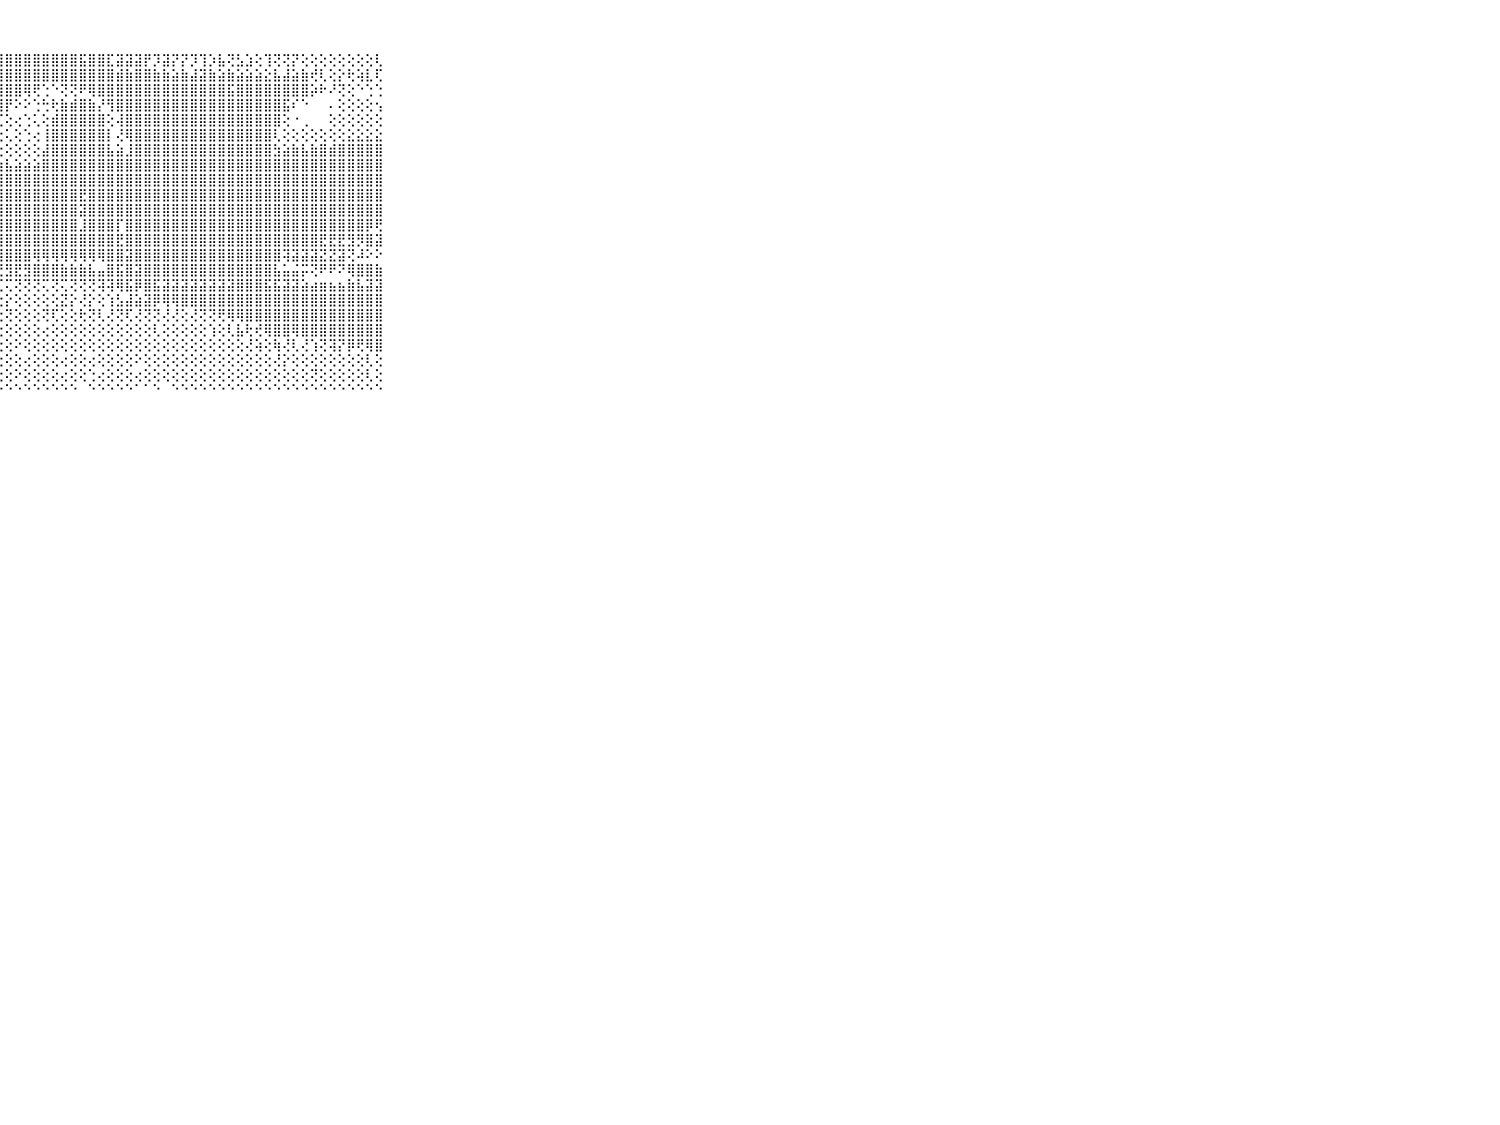

⠀⠀⠀⠀⠀⠀⠀⠀⠀⠀⠀⢸⣿⣿⣿⣿⣿⣿⣿⣿⣿⣿⣿⣿⣿⣿⣿⣿⣿⣿⣿⣿⣿⣿⣿⣿⣯⣿⣿⣏⣽⣽⣽⡟⡹⣽⡝⡝⡹⢹⡱⣧⢝⣣⣱⢕⢹⢝⢝⡝⢕⢕⢕⢕⢕⢕⢕⢕⢇⠀⠀⠀⠀⠀⠀⠀⠀⠀⠀⠀⠀
⠀⠀⠀⠀⠀⠀⠀⠀⠀⠀⠀⢸⣿⣿⣿⣿⣿⣿⣿⣿⣿⣿⣿⣿⣿⣿⣿⣿⣿⣿⣿⣿⣿⣿⣿⣿⣿⣿⣿⣿⣾⣷⣿⣿⣷⣷⣵⣷⣼⣽⣷⣵⣷⣵⣵⣵⣕⣧⣼⣵⣷⢞⢇⢕⡕⢗⢵⣇⢏⠀⠀⠀⠀⠀⠀⠀⠀⠀⠀⠀⠀
⠀⠀⠀⠀⠀⠀⠀⠀⠀⠀⠀⠘⣿⣿⣿⣿⣿⣿⣿⣿⣿⣿⣿⣿⣿⣿⣿⣿⣿⣿⢿⢟⢑⠑⢝⢝⠟⢿⣿⣿⣿⣿⣿⣿⣿⣿⣿⣿⣿⣿⣿⣿⣯⣿⣿⣿⣿⣿⣿⣿⣿⡵⠗⠜⢝⢕⠑⢑⢑⠀⠀⠀⠀⠀⠀⠀⠀⠀⠀⠀⠀
⠀⠀⠀⠀⠀⠀⠀⠀⠀⠀⠀⢸⣿⣿⣿⣿⣿⣿⣿⣿⣿⣿⣿⣿⣿⣿⣿⣿⡟⠕⠕⢑⢓⢗⣷⣾⣿⣷⡜⢻⣿⣿⣿⣿⣿⣿⣿⣿⣿⣿⣿⣿⣿⣿⣿⣿⣿⣿⣯⠎⠑⠀⠀⠄⢕⢕⢕⢕⢢⠀⠀⠀⠀⠀⠀⠀⠀⠀⠀⠀⠀
⠀⠀⠀⠀⠀⠀⠀⠀⠀⠀⠀⢸⣿⣿⣿⣿⣿⣿⣿⣿⣿⣿⣿⣿⣿⣿⣿⢏⢕⢔⢑⢅⢕⣾⣿⣿⣿⣿⣿⢕⢼⣿⣿⣿⣿⣿⣿⣿⣿⣿⣿⣿⣿⣿⣿⣿⣿⣿⢕⠐⢀⠀⠀⢕⢕⢕⢕⢕⢕⠀⠀⠀⠀⠀⠀⠀⠀⠀⠀⠀⠀
⠀⠀⠀⠀⠀⠀⠀⠀⠀⠀⠀⢸⣿⣿⣿⣿⣿⣿⣿⢿⣿⣿⣿⣿⣿⣿⡇⢔⢅⢕⢑⢔⢸⣿⣿⣿⣿⣿⣿⡇⢜⢿⣿⣿⣿⣿⣿⣿⣿⣿⣿⣿⣿⣿⣿⣿⣿⢇⢕⢕⢕⢕⢕⢕⢕⣕⣕⣕⣕⠀⠀⠀⠀⠀⠀⠀⠀⠀⠀⠀⠀
⠀⠀⠀⠀⠀⠀⠀⠀⠀⠀⠀⢸⣿⣿⣿⣿⣿⣿⡕⢑⠁⢁⣹⣿⣿⣿⢕⢕⢕⢕⢕⢕⣼⣿⣿⣿⣿⣿⣿⣧⣵⣸⣿⣿⣿⣿⣿⣿⣿⣿⣿⣿⣿⣿⣿⣿⣿⣳⣵⣷⣧⣷⣿⣾⣿⣿⣿⣿⣿⠀⠀⠀⠀⠀⠀⠀⠀⠀⠀⠀⠀
⠀⠀⠀⠀⠀⠀⠀⠀⠀⠀⠀⢸⣿⣿⣿⣿⣿⣿⣿⢇⠕⠘⠟⢿⣿⣿⣿⣷⣧⣵⣵⣵⣿⣿⣿⣿⣿⣿⣿⣿⣿⣿⣿⣿⣿⣿⣿⣿⣿⣿⣿⣿⣿⣿⣿⣿⣿⣿⣿⣿⣿⣿⣿⣿⣿⣿⣿⣿⣿⠀⠀⠀⠀⠀⠀⠀⠀⠀⠀⠀⠀
⠀⠀⠀⠀⠀⠀⠀⠀⠀⠀⠀⢸⣿⣿⣿⣿⣿⣿⢇⠕⠀⠐⠄⠕⣿⣿⣿⣿⣿⣿⣿⣿⣿⣿⣿⣿⣿⣿⣿⣿⣿⣿⣿⣿⣿⣿⣿⣿⣿⣿⣿⣿⣿⣿⣿⣿⣿⣿⣿⣿⣿⣿⣿⣿⣿⣿⣿⣿⣿⠀⠀⠀⠀⠀⠀⠀⠀⠀⠀⠀⠀
⠀⠀⠀⠀⠀⠀⠀⠀⠀⠀⠀⢸⣿⣿⣿⣿⣿⣿⡧⠅⠀⠀⠀⠑⢻⣿⣿⣿⣿⣿⣿⣿⣿⣿⣿⣿⣟⣿⣿⣿⣿⣿⣿⣿⣿⣿⣿⣿⣿⣿⣿⣿⣿⣿⣿⣿⣿⣿⣿⣿⣿⣿⣿⣿⣿⣿⣿⣿⣿⠀⠀⠀⠀⠀⠀⠀⠀⠀⠀⠀⠀
⠀⠀⠀⠀⠀⠀⠀⠀⠀⠀⠀⢸⣿⣿⣿⣿⣿⣝⡕⠀⠀⠀⠀⢕⣿⣿⣿⣿⣿⣿⣿⣿⣿⣿⣿⣿⣽⣿⣿⣿⣿⣿⣿⣿⣿⣿⣿⣿⣿⣿⣿⣿⣿⣿⣿⣿⣿⣿⣿⣿⣿⣿⣿⣿⣿⣿⣿⣿⣿⠀⠀⠀⠀⠀⠀⠀⠀⠀⠀⠀⠀
⠀⠀⠀⠀⠀⠀⠀⠀⠀⠀⠀⢸⣿⣿⣿⣿⣿⣿⢕⠀⠀⠀⢄⣱⣿⣿⣿⣿⣿⣿⣿⣿⣿⣿⣿⣿⣸⣿⣿⣿⡏⣿⣿⣿⣿⣿⣿⣿⣿⣿⣿⣿⣿⣿⣿⣿⣿⣿⣿⣿⣿⣿⣿⣿⣿⣿⣿⡿⢟⠀⠀⠀⠀⠀⠀⠀⠀⠀⠀⠀⠀
⠀⠀⠀⠀⠀⠀⠀⠀⠀⠀⠀⢸⣿⣿⣿⣿⣿⣿⢇⠁⠀⠀⢸⣿⣿⣿⣿⣿⣿⣿⣿⣿⣿⣿⣿⣿⣿⣿⣿⣿⣟⣿⣿⣿⣿⣿⣿⣿⣿⣿⣿⣿⣿⣿⣿⣿⣿⣿⣿⣿⣿⣿⣟⣟⣟⣻⡻⣿⣽⠀⠀⠀⠀⠀⠀⠀⠀⠀⠀⠀⠀
⠀⠀⠀⠀⠀⠀⠀⠀⠀⠀⠀⢸⣿⣿⣿⣿⣿⣿⣗⡄⠀⠅⠕⠝⢿⣿⣿⣿⣿⣿⣿⢿⢿⢿⢿⢿⢿⢿⢿⣿⣿⣽⣿⣿⣿⣿⣿⣿⣿⣿⣿⣿⣿⣿⣿⣿⣿⣿⢽⣽⣽⣽⣝⣝⣽⢝⠼⠕⠕⠀⠀⠀⠀⠀⠀⠀⠀⠀⠀⠀⠀
⠀⠀⠀⠀⠀⠀⠀⠀⠀⠀⠀⢸⢿⣿⣿⣿⣿⣿⣿⣿⣧⣄⢀⠀⠜⠟⢝⢟⣻⣟⣻⣿⣿⣿⣷⣷⣷⣧⣤⣿⣯⣿⣽⣿⣿⣿⣿⣿⣿⣿⣿⣿⣿⣿⣿⣿⣿⣧⣥⣬⡭⢝⠟⠟⠝⢿⣿⣿⣷⠀⠀⠀⠀⠀⠀⠀⠀⠀⠀⠀⠀
⠀⠀⠀⠀⠀⠀⠀⠀⠀⠀⠀⠈⢅⢍⢅⢕⢏⢜⢕⢝⢍⢅⢄⡄⡄⢄⢅⢌⢍⢝⢝⢝⢍⢝⢍⢝⢝⢝⢽⢽⢿⣯⡿⣿⣯⣽⣽⣽⣽⣽⣽⣽⣽⣿⣿⣿⣯⣯⣽⣽⣵⣴⣶⣦⣦⣷⣧⣽⣽⠀⠀⠀⠀⠀⠀⠀⠀⠀⠀⠀⠀
⠀⠀⠀⠀⠀⠀⠀⠀⠀⠀⠀⠐⢕⢕⡕⣕⢕⢕⡕⢕⢜⣕⣗⢇⣕⣇⡕⢕⡕⢕⢕⢕⢕⢕⣝⡕⢜⡕⢕⢱⣣⣼⣵⣽⡿⢿⢿⣿⣿⣿⣿⣿⣿⣿⣿⣿⣿⣿⣿⣿⣿⣿⣿⣿⣿⣿⣿⣿⣿⠀⠀⠀⠀⠀⠀⠀⠀⠀⠀⠀⠀
⠀⠀⠀⠀⠀⠀⠀⠀⠀⠀⠀⢑⢕⣇⢇⢟⢻⢽⡝⢟⢞⢗⢟⢝⢕⢜⢝⢕⢝⢕⢕⢕⢝⢏⢕⢕⢗⢝⢇⢜⢝⢏⢜⢝⢝⢜⢜⢕⢜⢝⢝⢟⢿⢿⣿⣿⣿⣿⣿⣿⣿⣿⣿⣿⣿⣿⣿⣿⣿⠀⠀⠀⠀⠀⠀⠀⠀⠀⠀⠀⠀
⠀⠀⠀⠀⠀⠀⠀⠀⠀⠀⠀⠀⢕⢕⢕⢕⢕⢕⢕⢕⢕⢕⢕⢕⢕⢕⢕⢕⢕⢕⢕⢕⢔⢕⢕⢕⢕⢕⢕⢕⢕⢕⢕⢕⢇⢕⢕⢕⢕⢕⢱⢕⢇⣧⢗⢞⢿⣿⣿⢿⣿⣿⣿⣿⣿⣿⣿⣿⣿⠀⠀⠀⠀⠀⠀⠀⠀⠀⠀⠀⠀
⠀⠀⠀⠀⠀⠀⠀⠀⠀⠀⠀⠀⢕⢕⢕⢕⢕⢕⢕⢕⢔⢕⢕⢕⢕⢕⢕⢕⢕⠕⢕⢕⢕⢕⢕⢕⢕⢕⢕⢕⢕⢕⢕⢕⢕⢕⢕⢕⢕⢕⢕⢕⢕⢕⢜⢵⢕⢷⢜⢇⢜⢱⢝⢽⡝⡿⢟⢿⣿⠀⠀⠀⠀⠀⠀⠀⠀⠀⠀⠀⠀
⠀⠀⠀⠀⠀⠀⠀⠀⠀⠀⠀⠀⢕⢕⢕⢕⢕⢕⢕⢕⠑⠑⠑⠕⢕⢕⢕⢕⢕⢕⢔⢕⢕⢕⢔⢕⢕⢔⢕⢕⢕⢕⠕⢕⢕⢕⢕⢕⢕⢕⢕⢕⢕⢕⢕⢕⢕⢜⡕⢕⢕⢕⢕⢕⢕⢕⢕⢇⢕⠀⠀⠀⠀⠀⠀⠀⠀⠀⠀⠀⠀
⠀⠀⠀⠀⠀⠀⠀⠀⠀⠀⠀⠀⢕⢅⢕⢕⢕⢕⠑⠀⢀⢄⢔⢕⢔⢕⢕⢕⢕⠕⢕⢕⢕⢕⢔⢕⢕⢑⢔⢕⢕⢕⢔⢕⢕⢕⢕⢕⢕⢕⢕⢕⢕⢕⢕⢕⢕⢕⢕⢕⢕⢝⢕⢕⢕⢕⢕⢇⢕⠀⠀⠀⠀⠀⠀⠀⠀⠀⠀⠀⠀
⠀⠀⠀⠀⠀⠀⠀⠀⠀⠀⠀⠀⠑⠀⠑⠑⠑⠀⠀⠐⠑⠑⠑⠑⠑⠑⠑⠑⠑⠑⠑⠑⠑⠑⠑⠑⠀⠑⠑⠑⠑⠑⠁⠁⠑⠀⠑⠑⠑⠑⠑⠑⠑⠑⠑⠑⠑⠑⠑⠑⠑⠑⠑⠑⠑⠑⠑⠑⠑⠀⠀⠀⠀⠀⠀⠀⠀⠀⠀⠀⠀